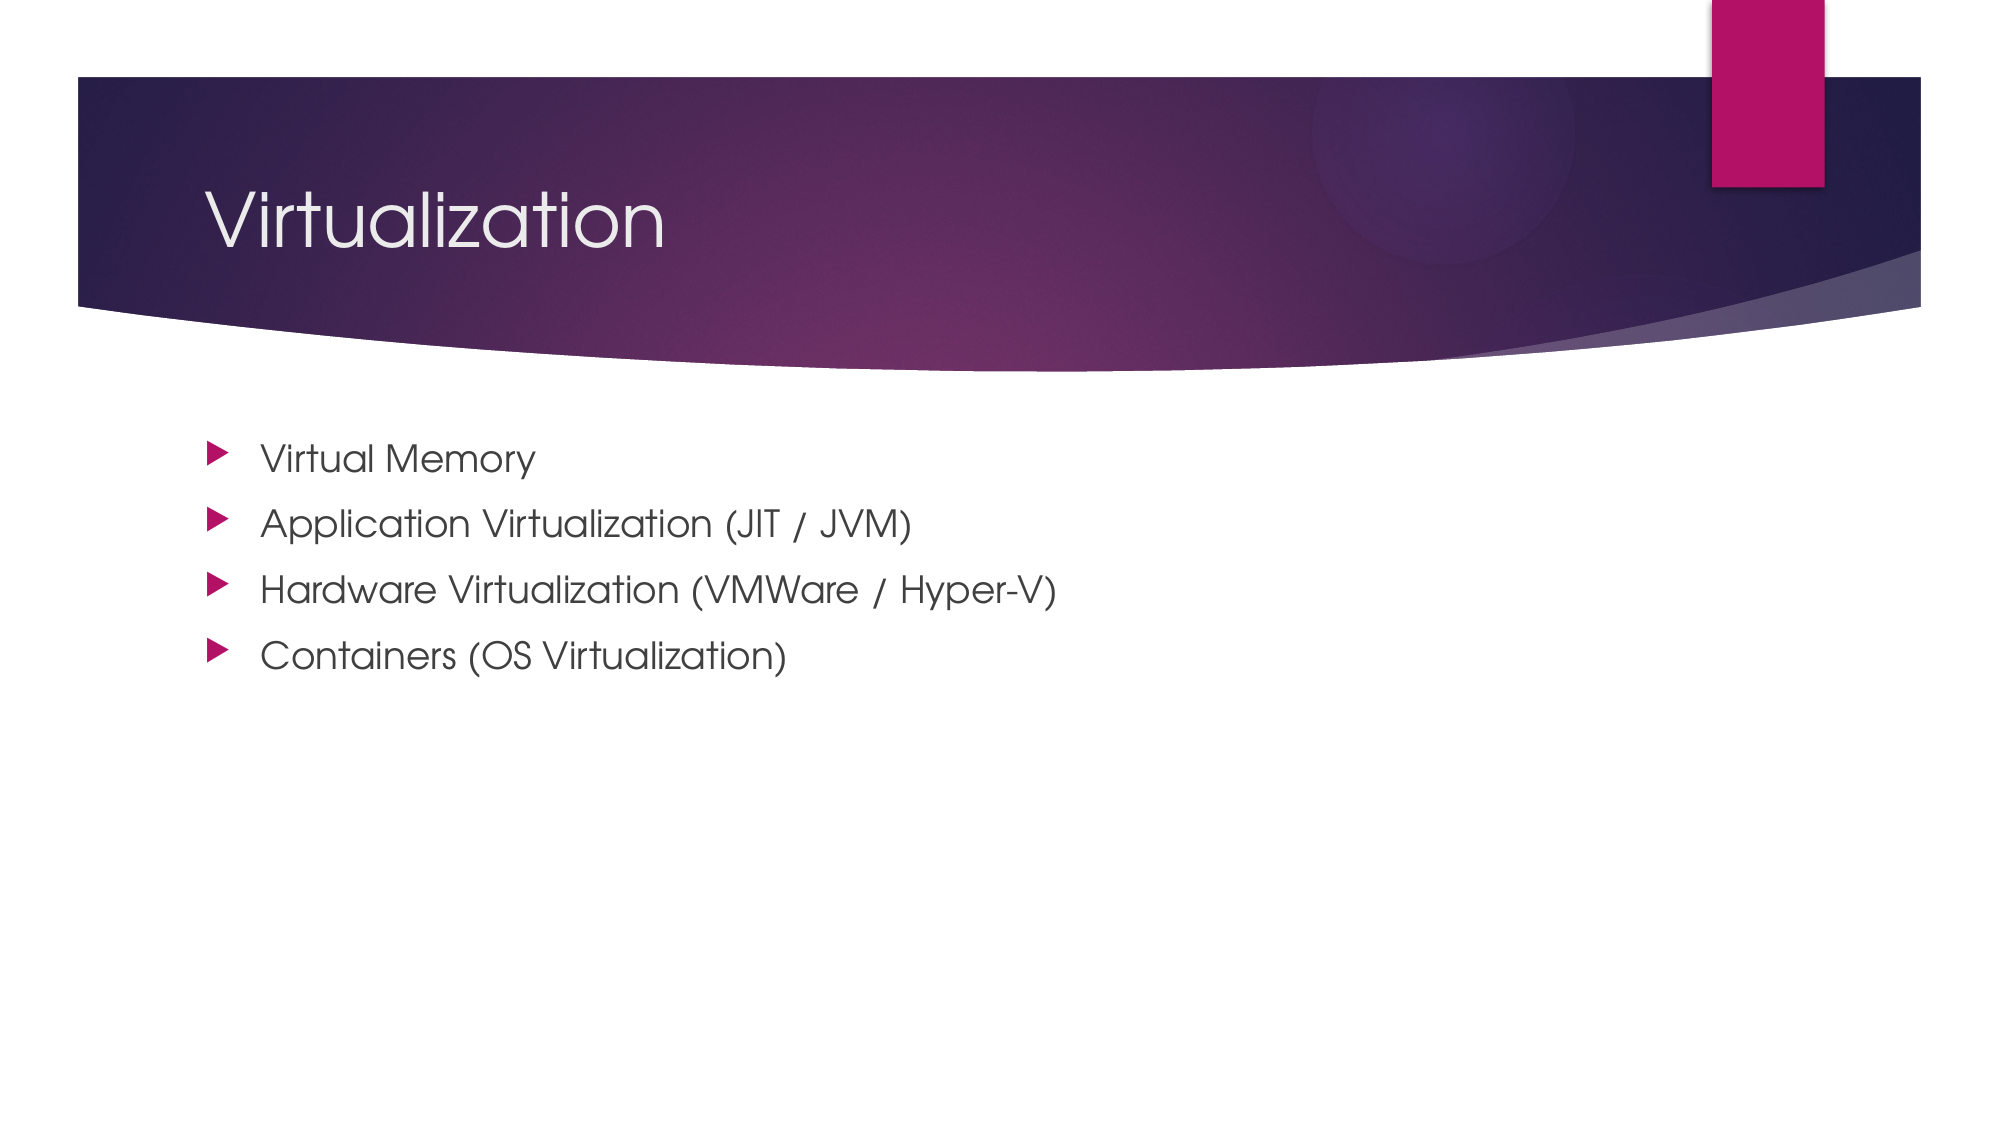

# Virtualization
Virtual Memory
Application Virtualization (JIT / JVM)
Hardware Virtualization (VMWare / Hyper-V)
Containers (OS Virtualization)